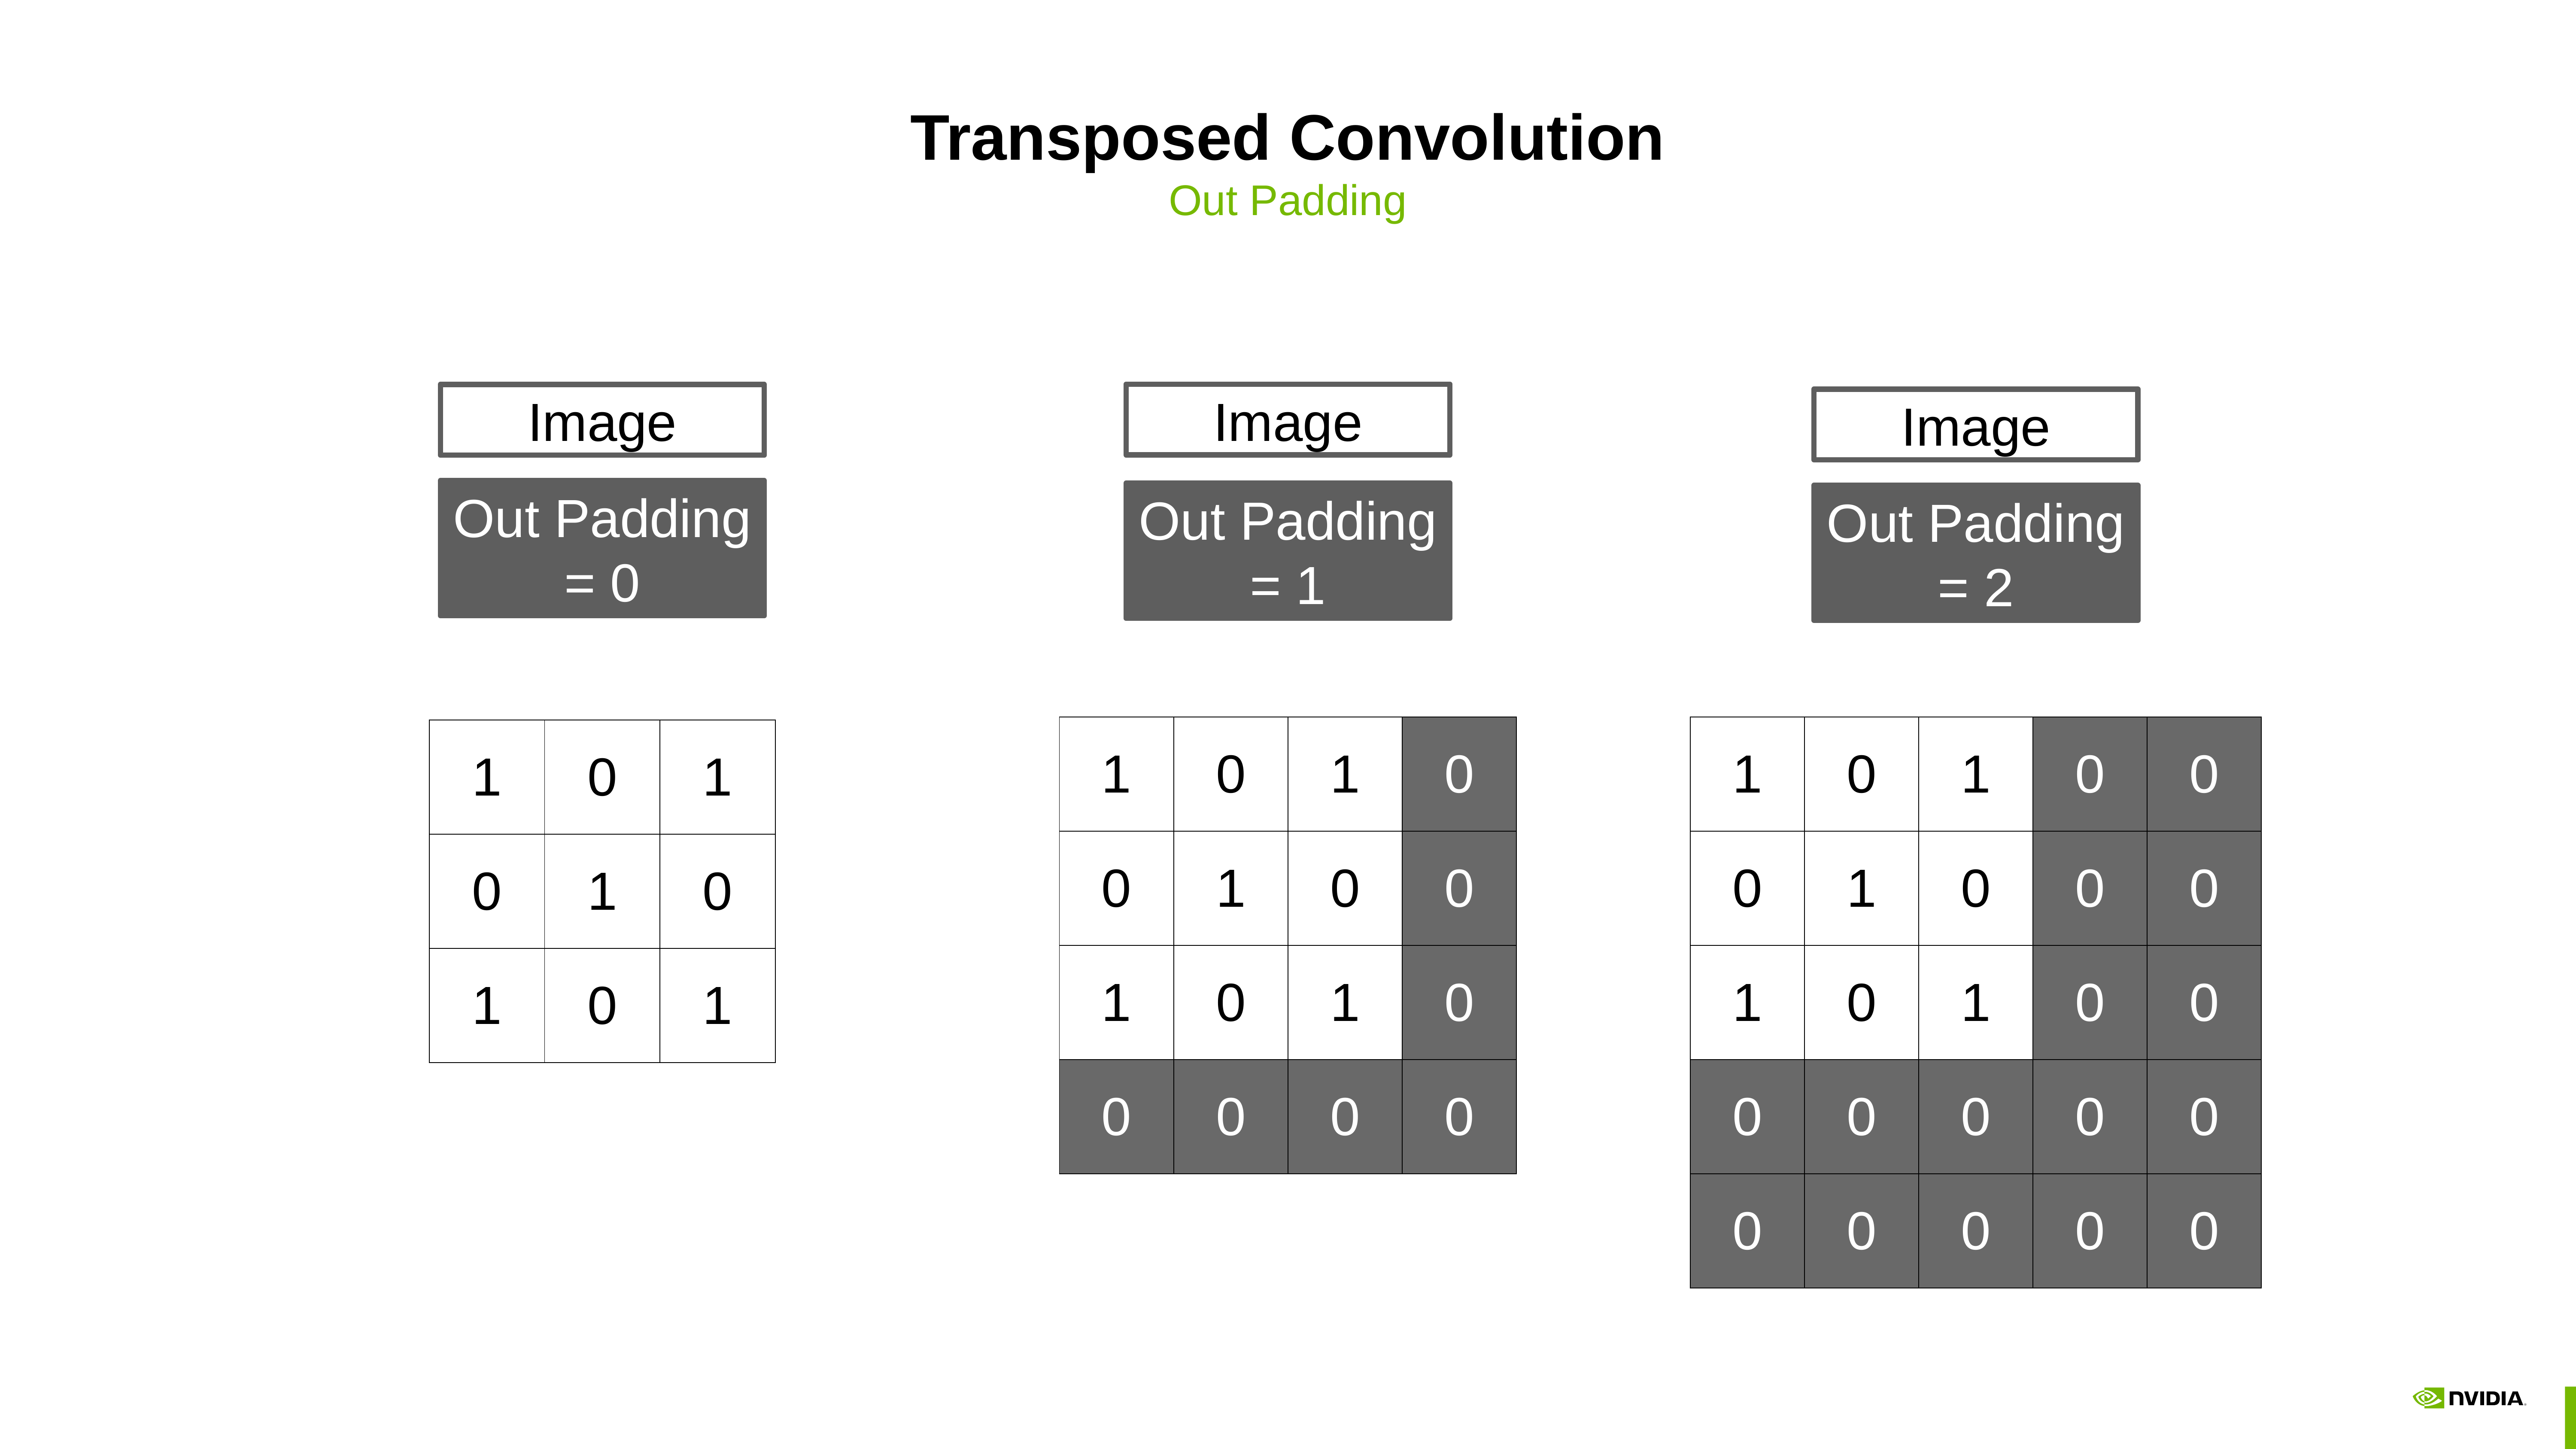

# Transposed Convolution
Out Padding
Image
Image
Image
Out Padding = 0
Out Padding = 1
Out Padding = 2
| 1 | 0 | 1 | 0 |
| --- | --- | --- | --- |
| 0 | 1 | 0 | 0 |
| 1 | 0 | 1 | 0 |
| 0 | 0 | 0 | 0 |
| 1 | 0 | 1 | 0 | 0 |
| --- | --- | --- | --- | --- |
| 0 | 1 | 0 | 0 | 0 |
| 1 | 0 | 1 | 0 | 0 |
| 0 | 0 | 0 | 0 | 0 |
| 0 | 0 | 0 | 0 | 0 |
| 1 | 0 | 1 |
| --- | --- | --- |
| 0 | 1 | 0 |
| 1 | 0 | 1 |